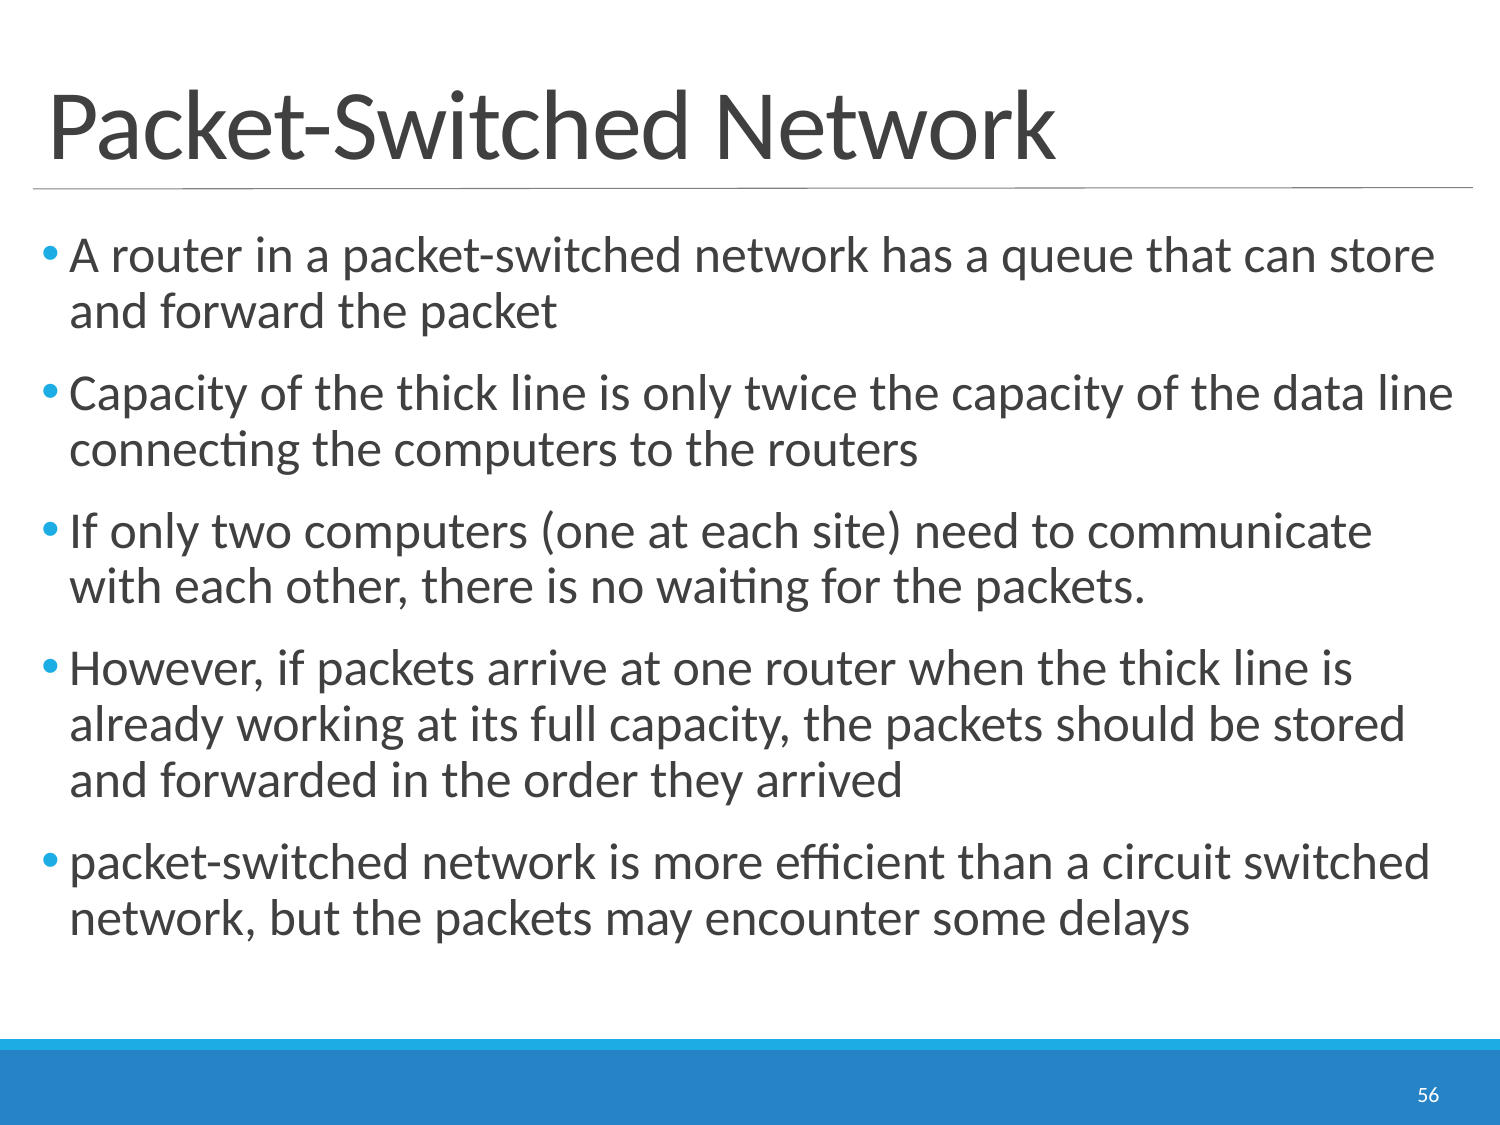

# Packet-Switched Network
A router in a packet-switched network has a queue that can store and forward the packet
Capacity of the thick line is only twice the capacity of the data line connecting the computers to the routers
If only two computers (one at each site) need to communicate with each other, there is no waiting for the packets.
However, if packets arrive at one router when the thick line is already working at its full capacity, the packets should be stored and forwarded in the order they arrived
packet-switched network is more efficient than a circuit switched network, but the packets may encounter some delays